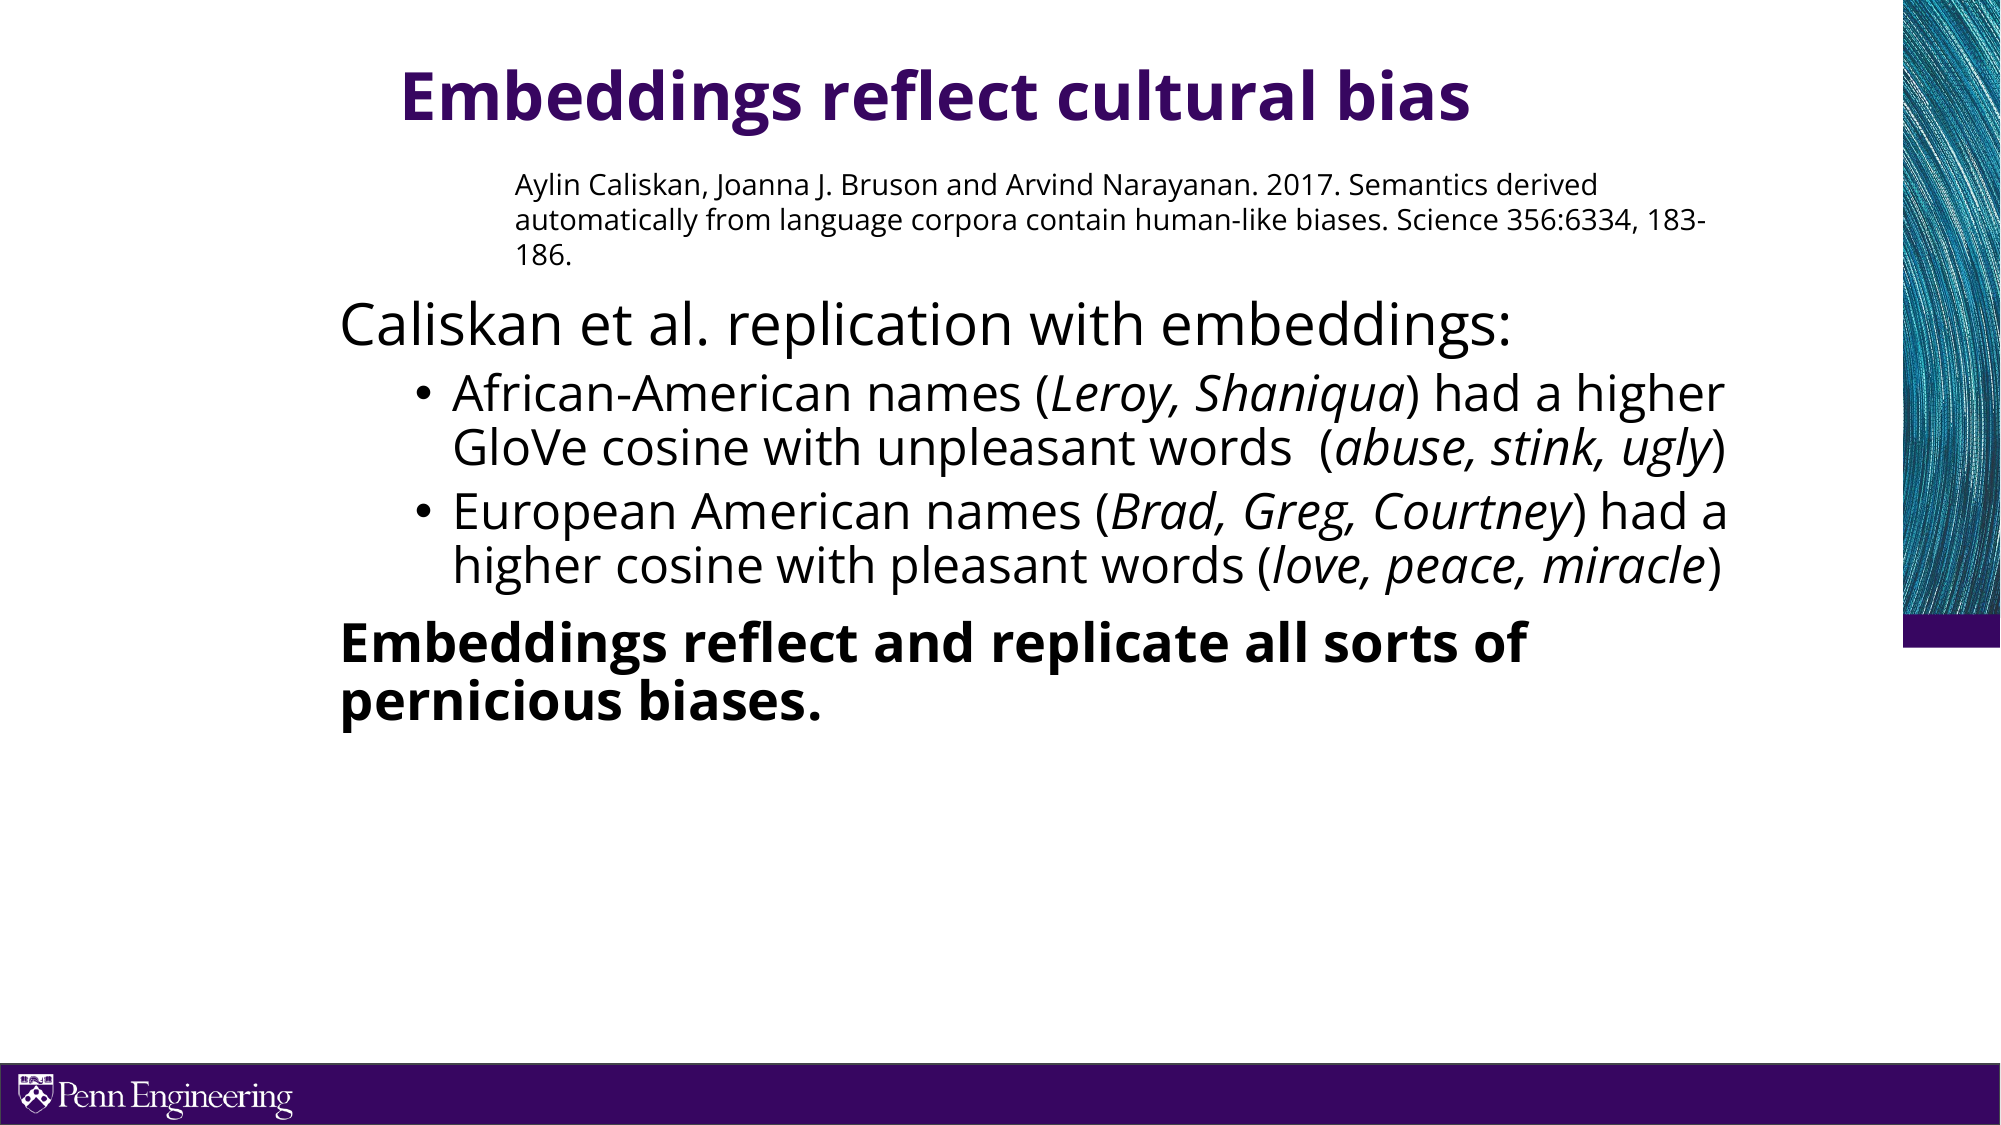

# Embeddings reflect cultural bias
Aylin Caliskan, Joanna J. Bruson and Arvind Narayanan. 2017. Semantics derived automatically from language corpora contain human-like biases. Science 356:6334, 183-186.
Caliskan et al. replication with embeddings:
African-American names (Leroy, Shaniqua) had a higher GloVe cosine with unpleasant words  (abuse, stink, ugly)
European American names (Brad, Greg, Courtney) had a higher cosine with pleasant words (love, peace, miracle)
Embeddings reflect and replicate all sorts of pernicious biases.